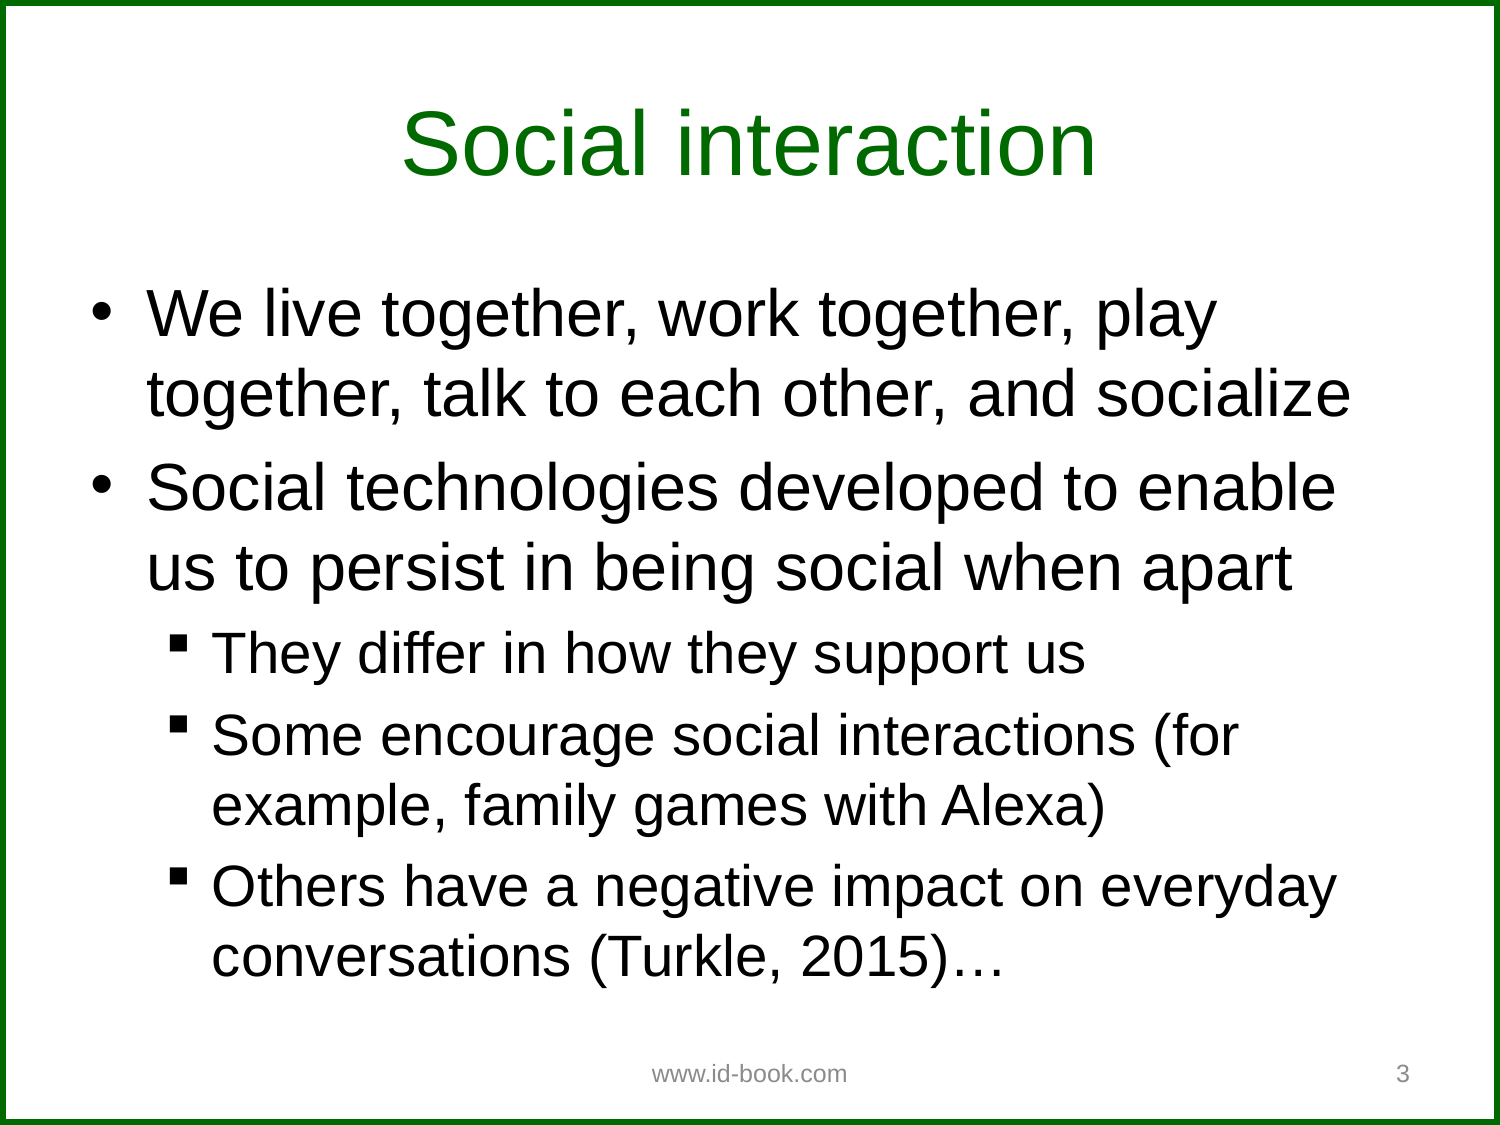

# Social interaction
We live together, work together, play together, talk to each other, and socialize
Social technologies developed to enable us to persist in being social when apart
They differ in how they support us
Some encourage social interactions (for example, family games with Alexa)
Others have a negative impact on everyday conversations (Turkle, 2015)…
www.id-book.com
3